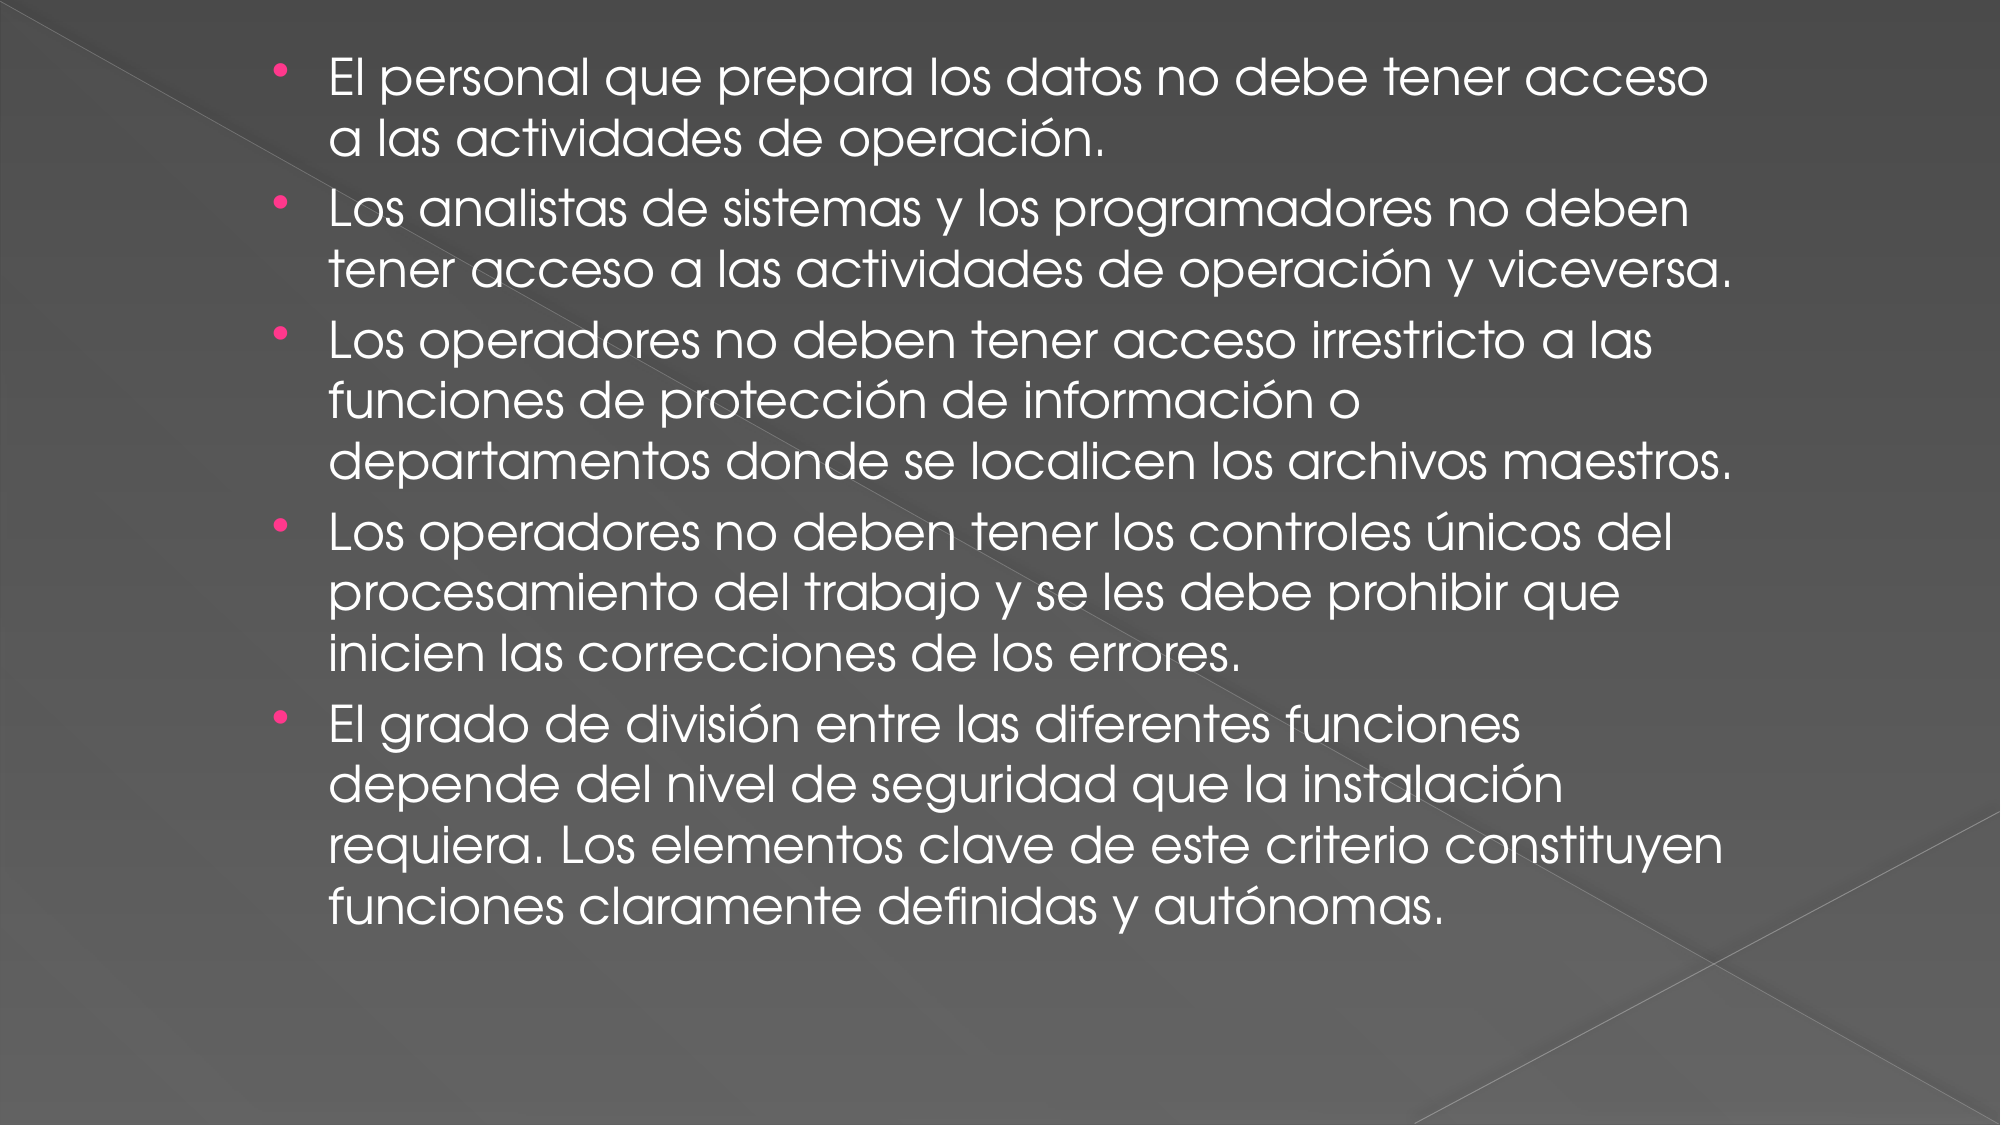

El personal que prepara los datos no debe tener acceso a las actividades de operación.
Los analistas de sistemas y los programadores no deben tener acceso a las actividades de operación y viceversa.
Los operadores no deben tener acceso irrestricto a las funciones de protección de información o departamentos donde se localicen los archivos maestros.
Los operadores no deben tener los controles únicos del procesamiento del trabajo y se les debe prohibir que inicien las correcciones de los errores.
El grado de división entre las diferentes funciones depende del nivel de seguridad que la instalación requiera. Los elementos clave de este criterio constituyen funciones claramente definidas y autónomas.